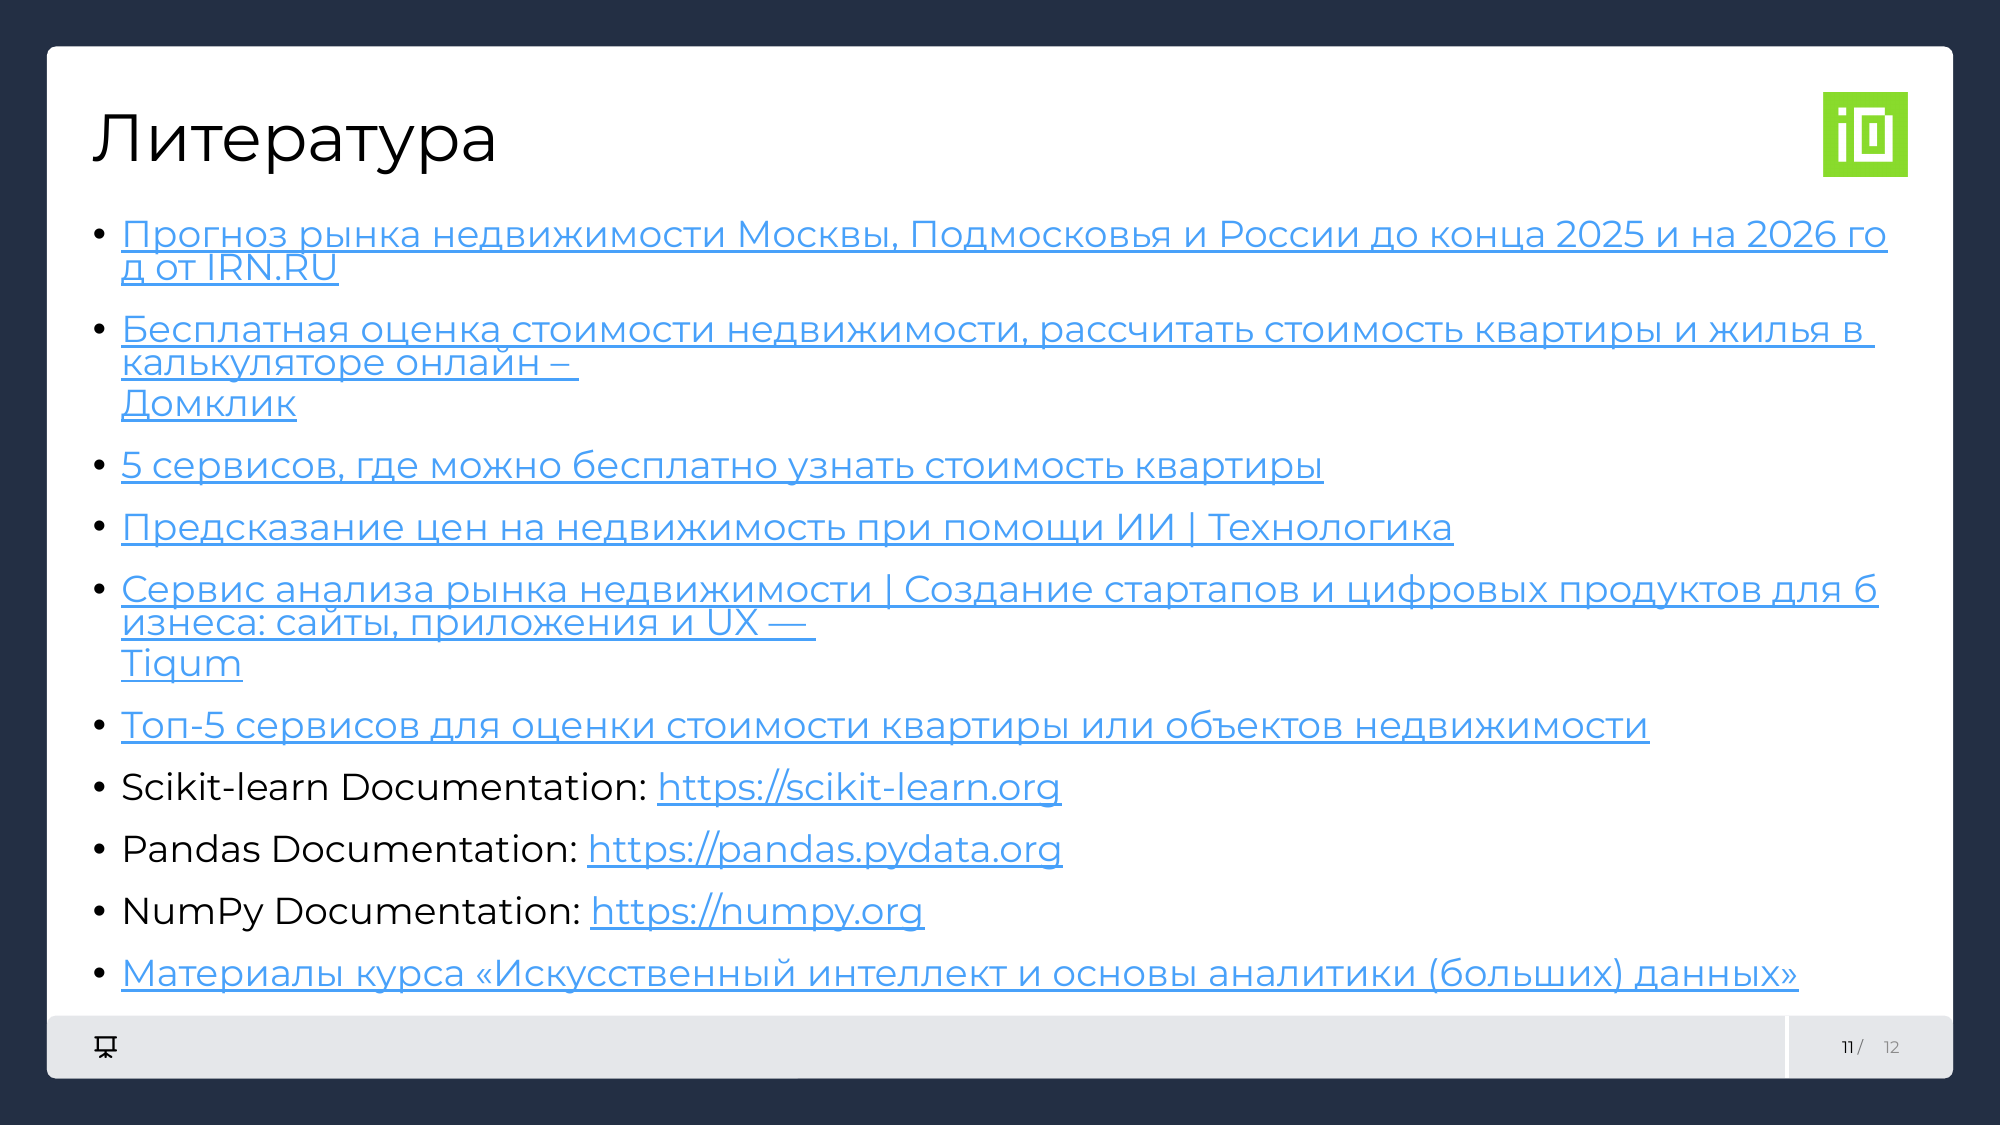

# Литература
Прогноз рынка недвижимости Москвы, Подмосковья и России до конца 2025 и на 2026 год от IRN.RU
Бесплатная оценка стоимости недвижимости, рассчитать стоимость квартиры и жилья в калькуляторе онлайн – Домклик
5 сервисов, где можно бесплатно узнать стоимость квартиры
Предсказание цен на недвижимость при помощи ИИ | Технологика
Сервис анализа рынка недвижимости | Создание стартапов и цифровых продуктов для бизнеса: сайты, приложения и UX — Tiqum
Топ-5 сервисов для оценки стоимости квартиры или объектов недвижимости
Scikit-learn Documentation: https://scikit-learn.org
Pandas Documentation: https://pandas.pydata.org
NumPy Documentation: https://numpy.org
Материалы курса «Искусственный интеллект и основы аналитики (больших) данных»

11
12